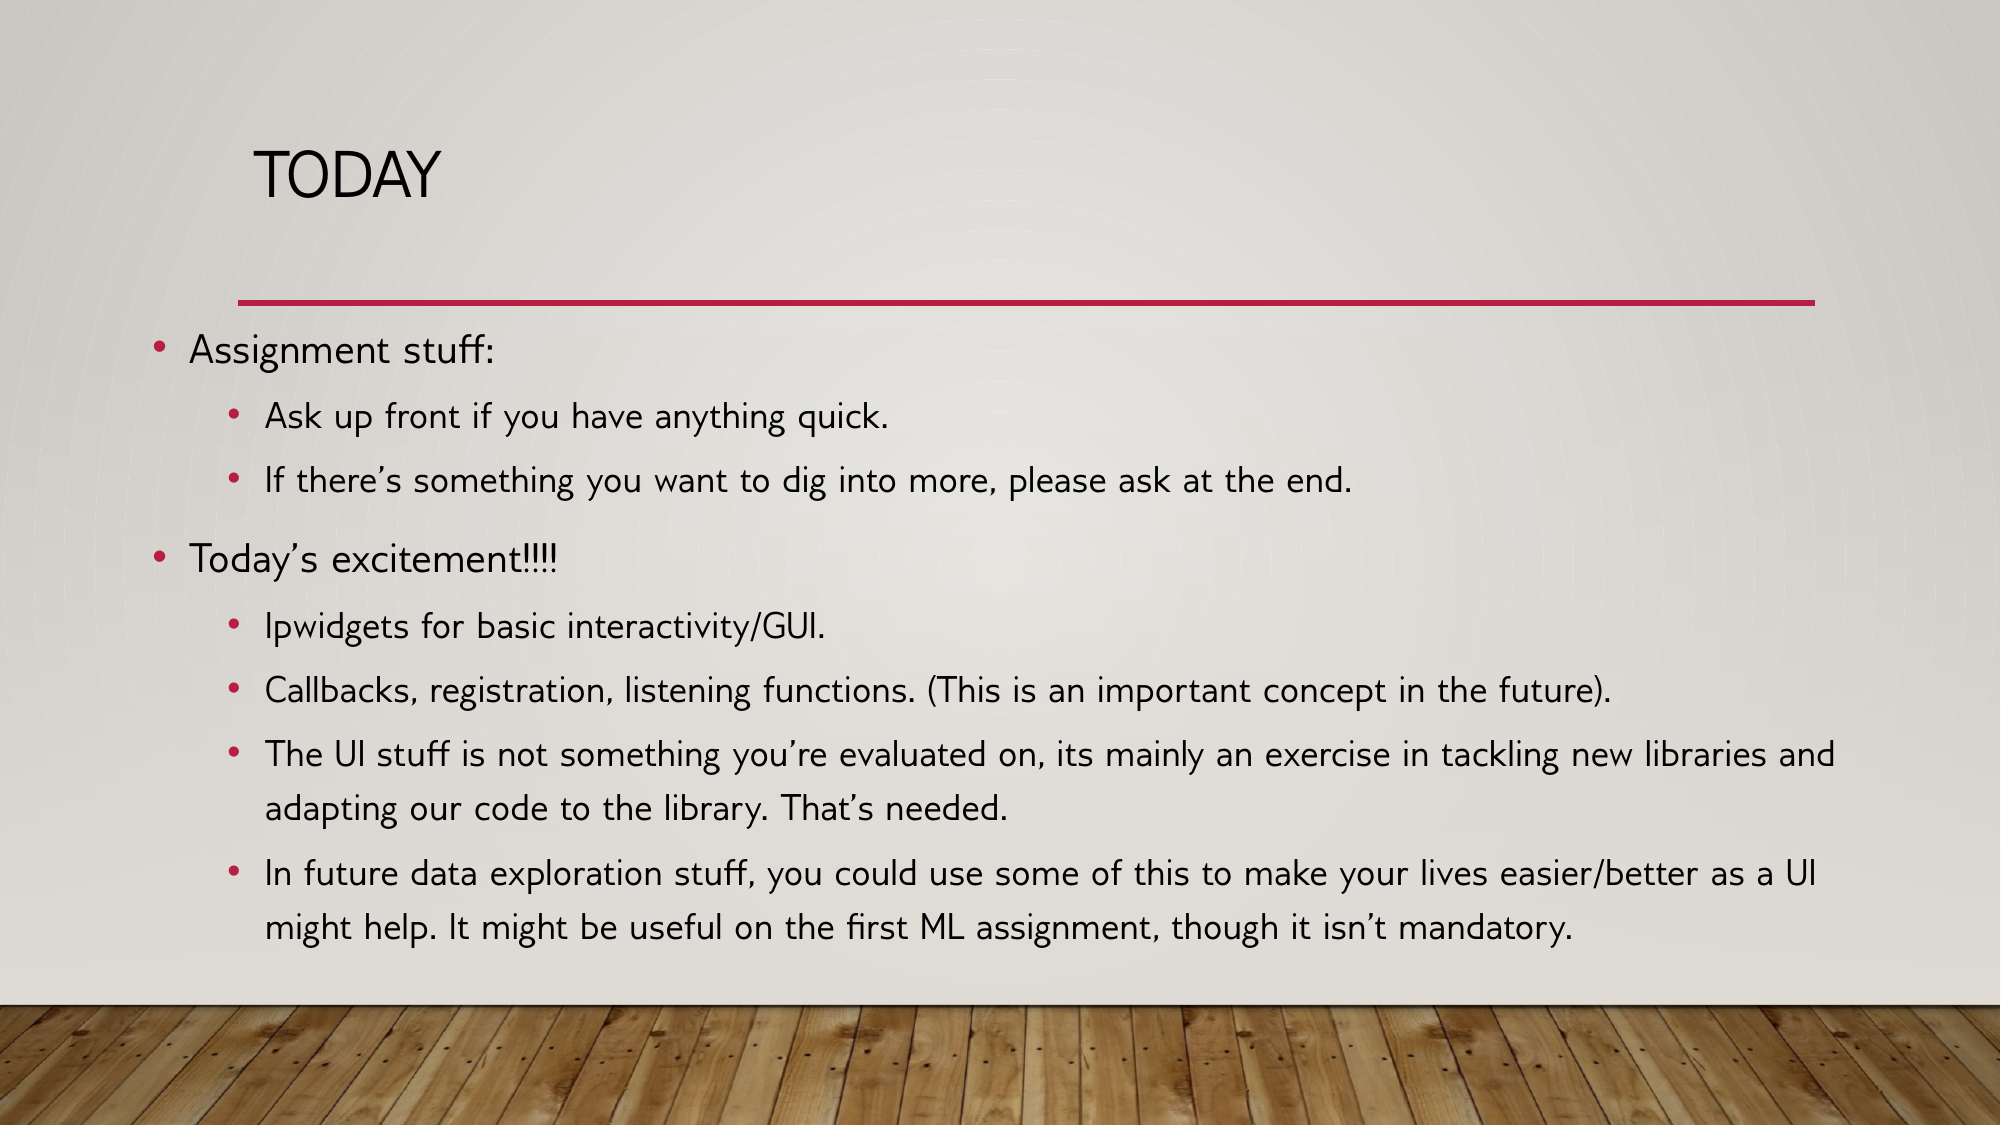

# Today
Assignment stuff:
Ask up front if you have anything quick.
If there’s something you want to dig into more, please ask at the end.
Today’s excitement!!!!
Ipwidgets for basic interactivity/GUI.
Callbacks, registration, listening functions. (This is an important concept in the future).
The UI stuff is not something you’re evaluated on, its mainly an exercise in tackling new libraries and adapting our code to the library. That’s needed.
In future data exploration stuff, you could use some of this to make your lives easier/better as a UI might help. It might be useful on the first ML assignment, though it isn’t mandatory.